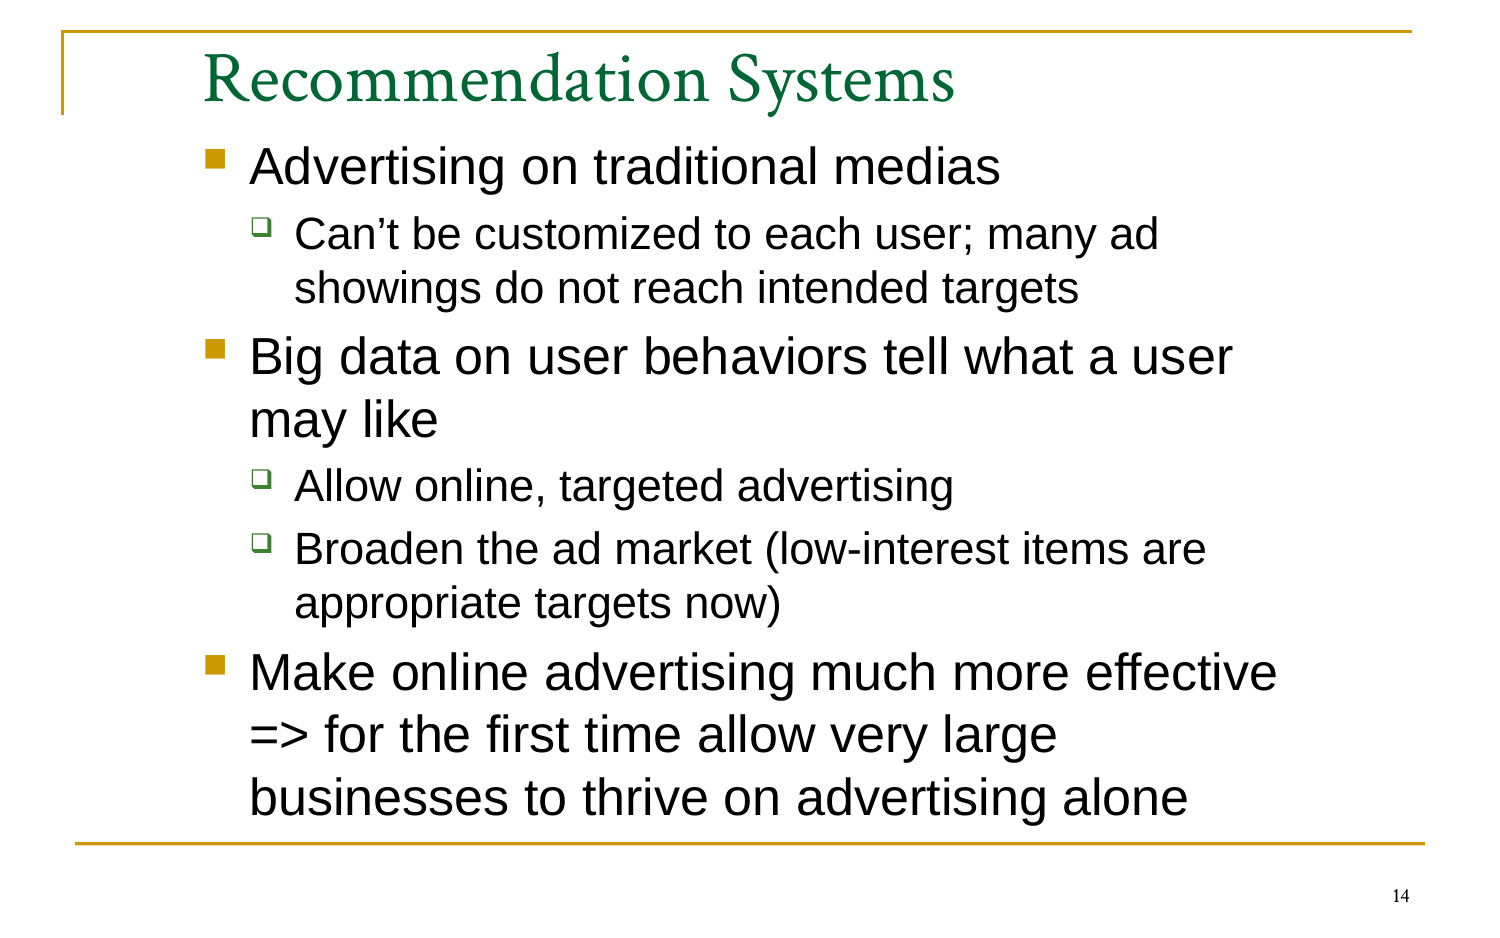

# Recommendation Systems
Advertising on traditional medias
Can’t be customized to each user; many ad showings do not reach intended targets
Big data on user behaviors tell what a user may like
Allow online, targeted advertising
Broaden the ad market (low‐interest items are appropriate targets now)
Make online advertising much more effective => for the first time allow very large businesses to thrive on advertising alone
14